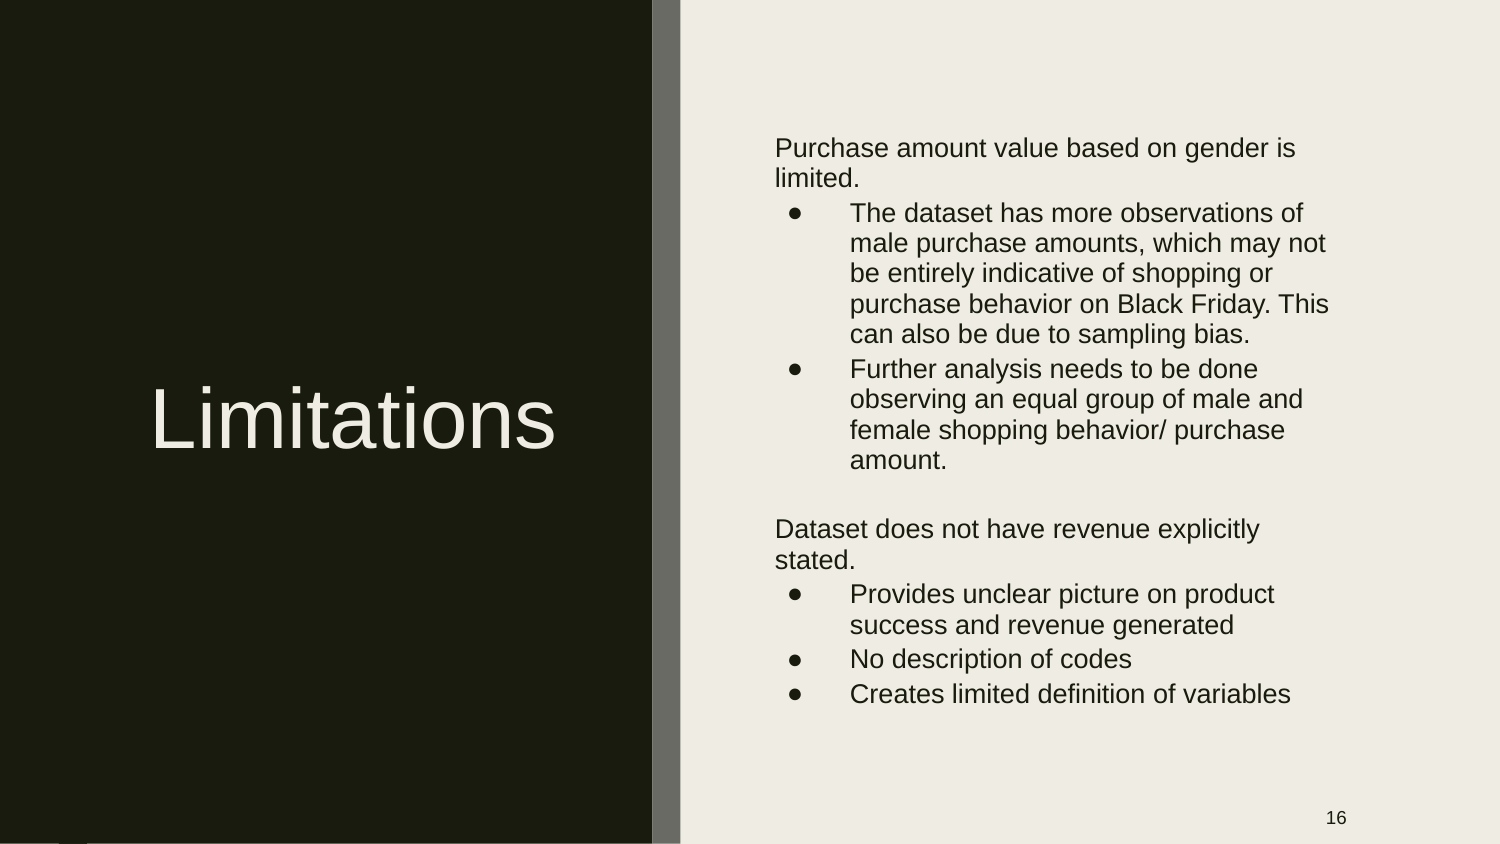

# Limitations
Purchase amount value based on gender is limited.
The dataset has more observations of male purchase amounts, which may not be entirely indicative of shopping or purchase behavior on Black Friday. This can also be due to sampling bias.
Further analysis needs to be done observing an equal group of male and female shopping behavior/ purchase amount.

Dataset does not have revenue explicitly stated.
Provides unclear picture on product success and revenue generated
No description of codes
Creates limited definition of variables
16